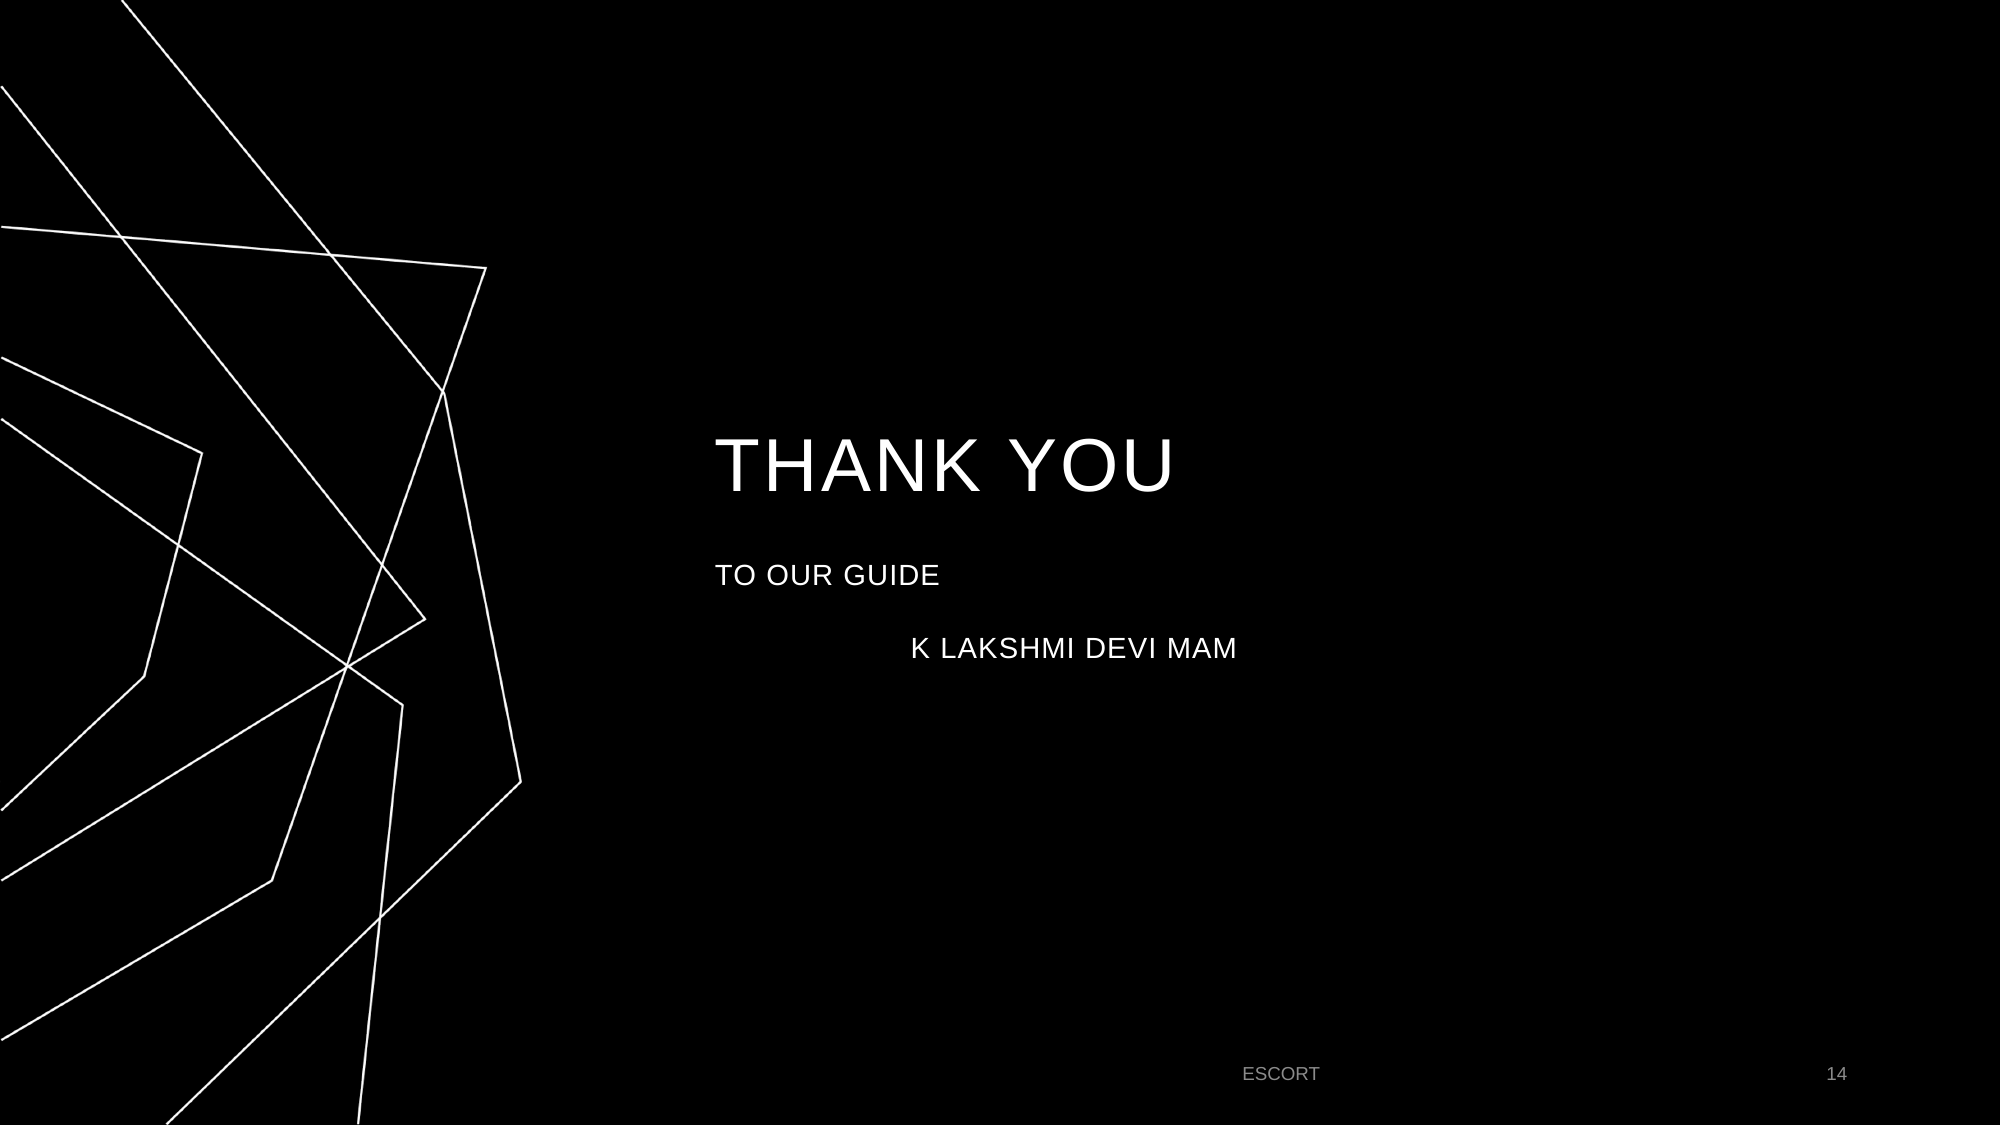

# THANK YOU
TO OUR GUIDE
                     K LAKSHMI DEVI MAM
ESCORT
14